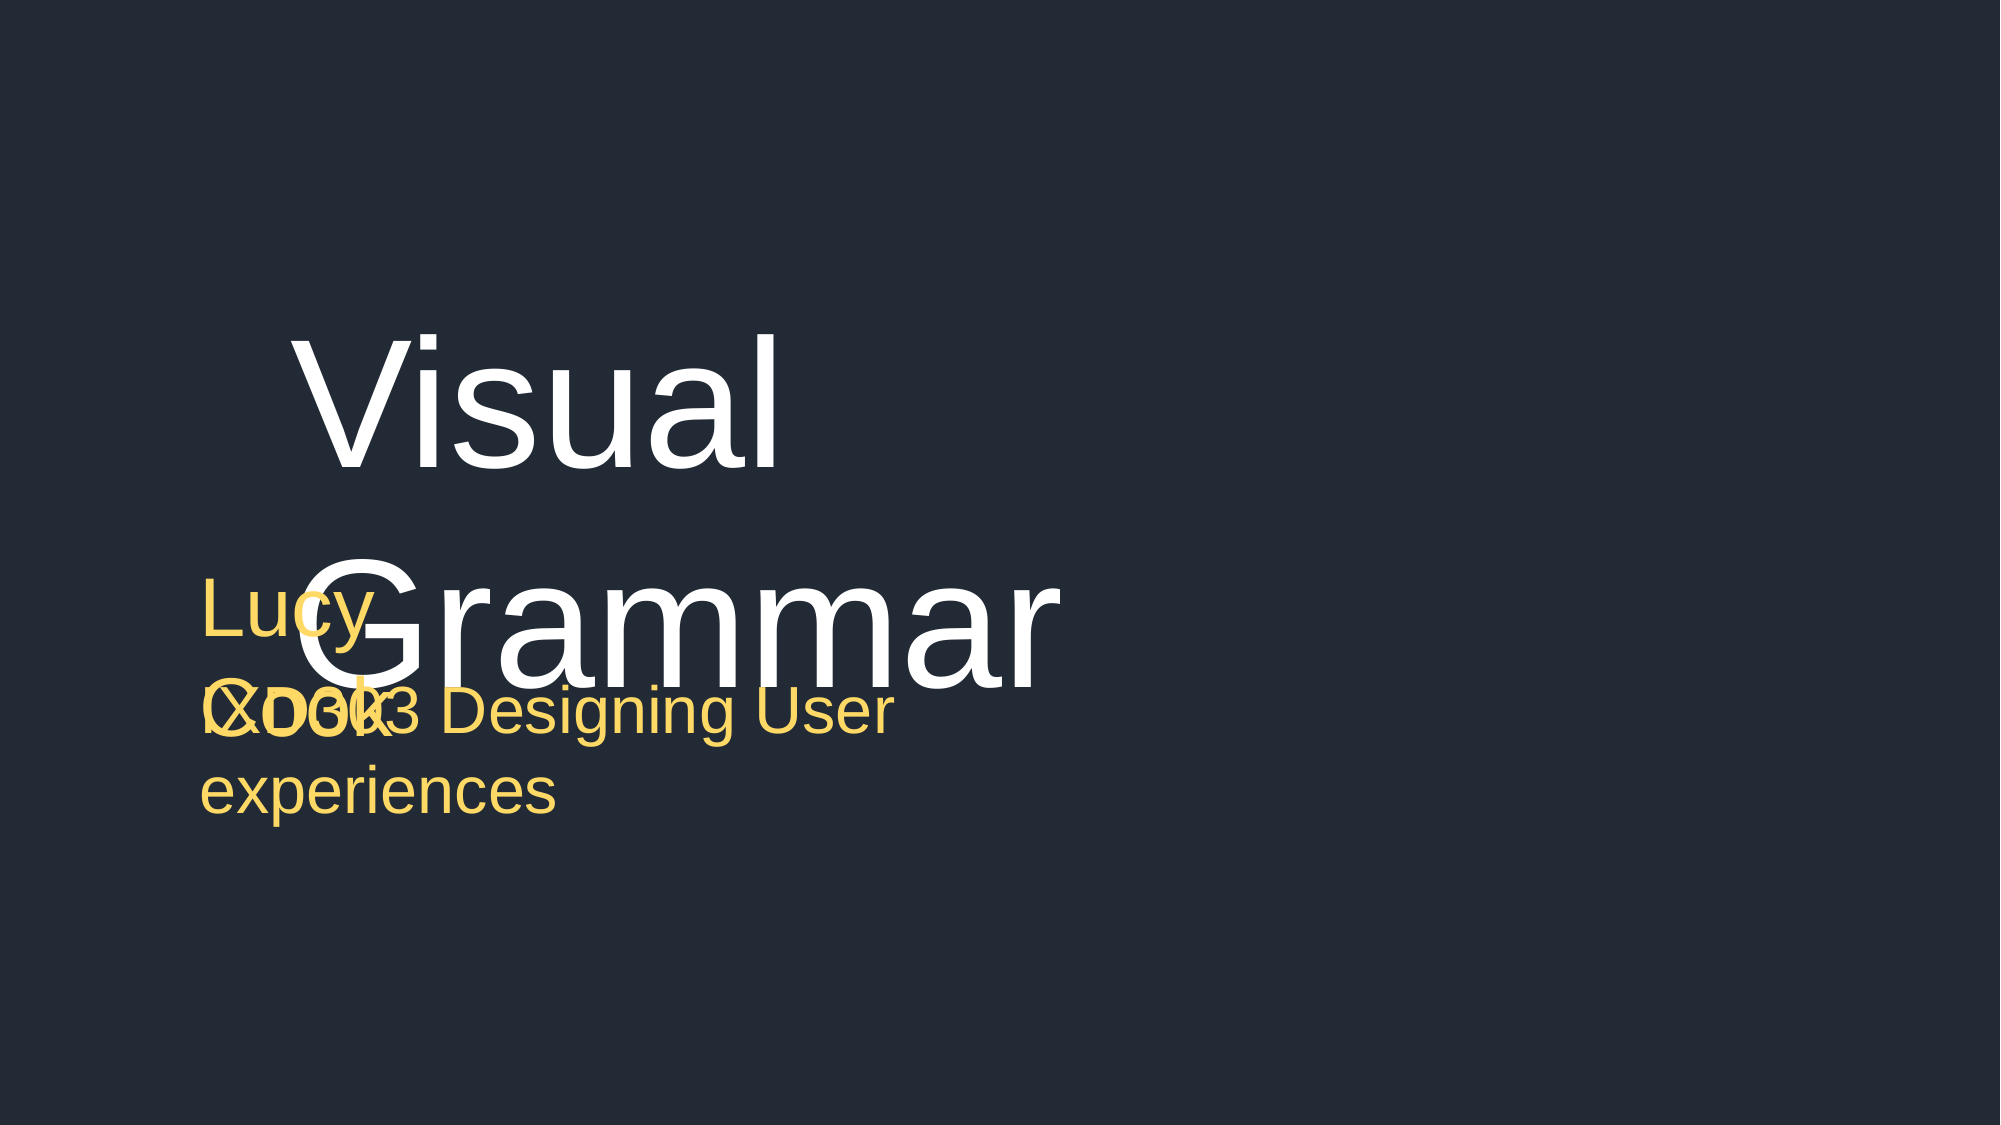

Visual Grammar
Lucy Cook
IXD303 Designing User experiences